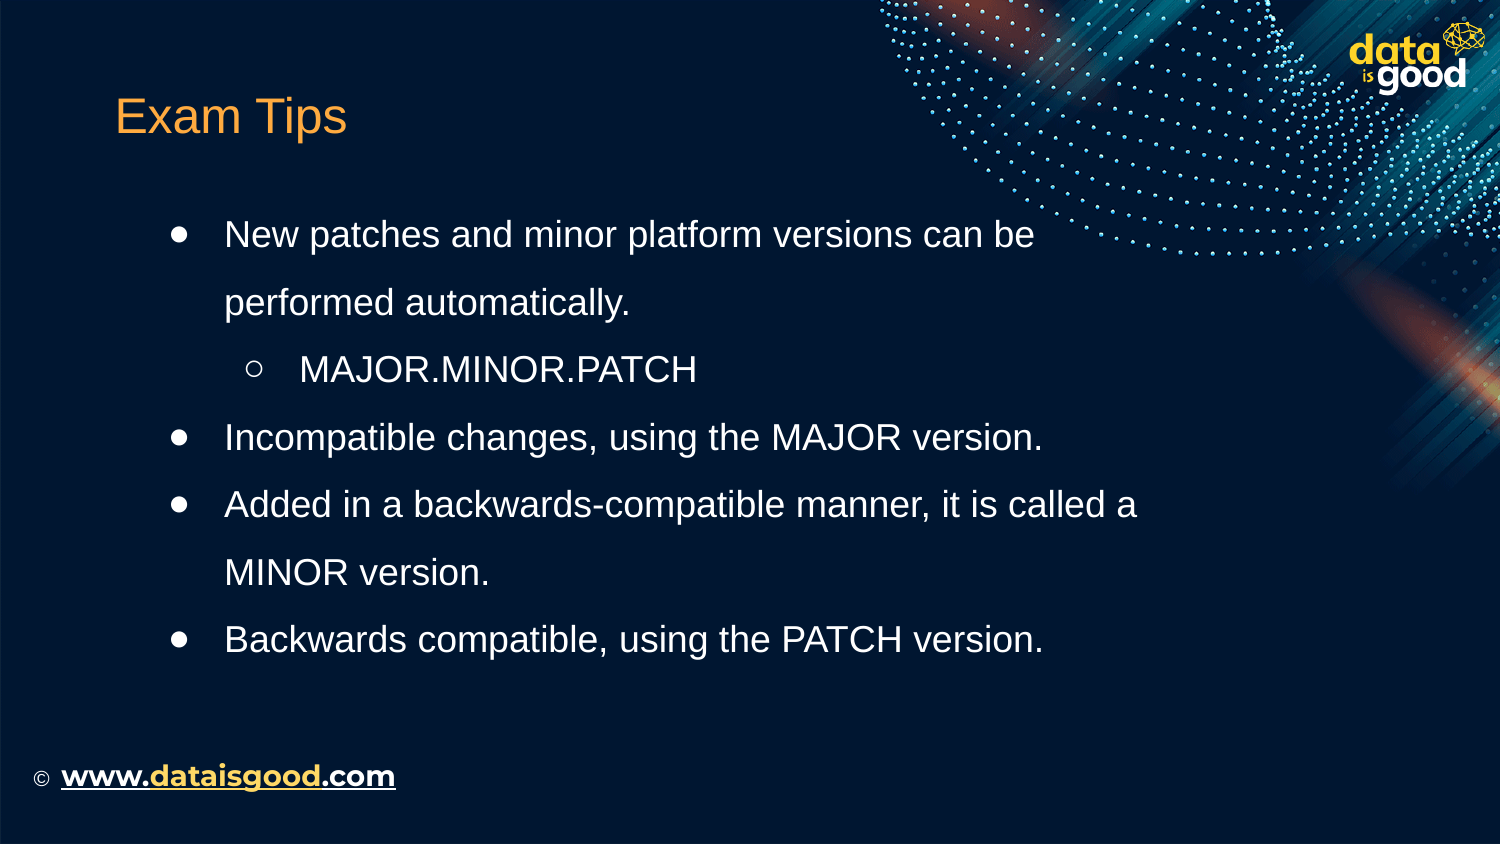

# Exam Tips
New patches and minor platform versions can be performed automatically.
MAJOR.MINOR.PATCH
Incompatible changes, using the MAJOR version.
Added in a backwards-compatible manner, it is called a MINOR version.
Backwards compatible, using the PATCH version.